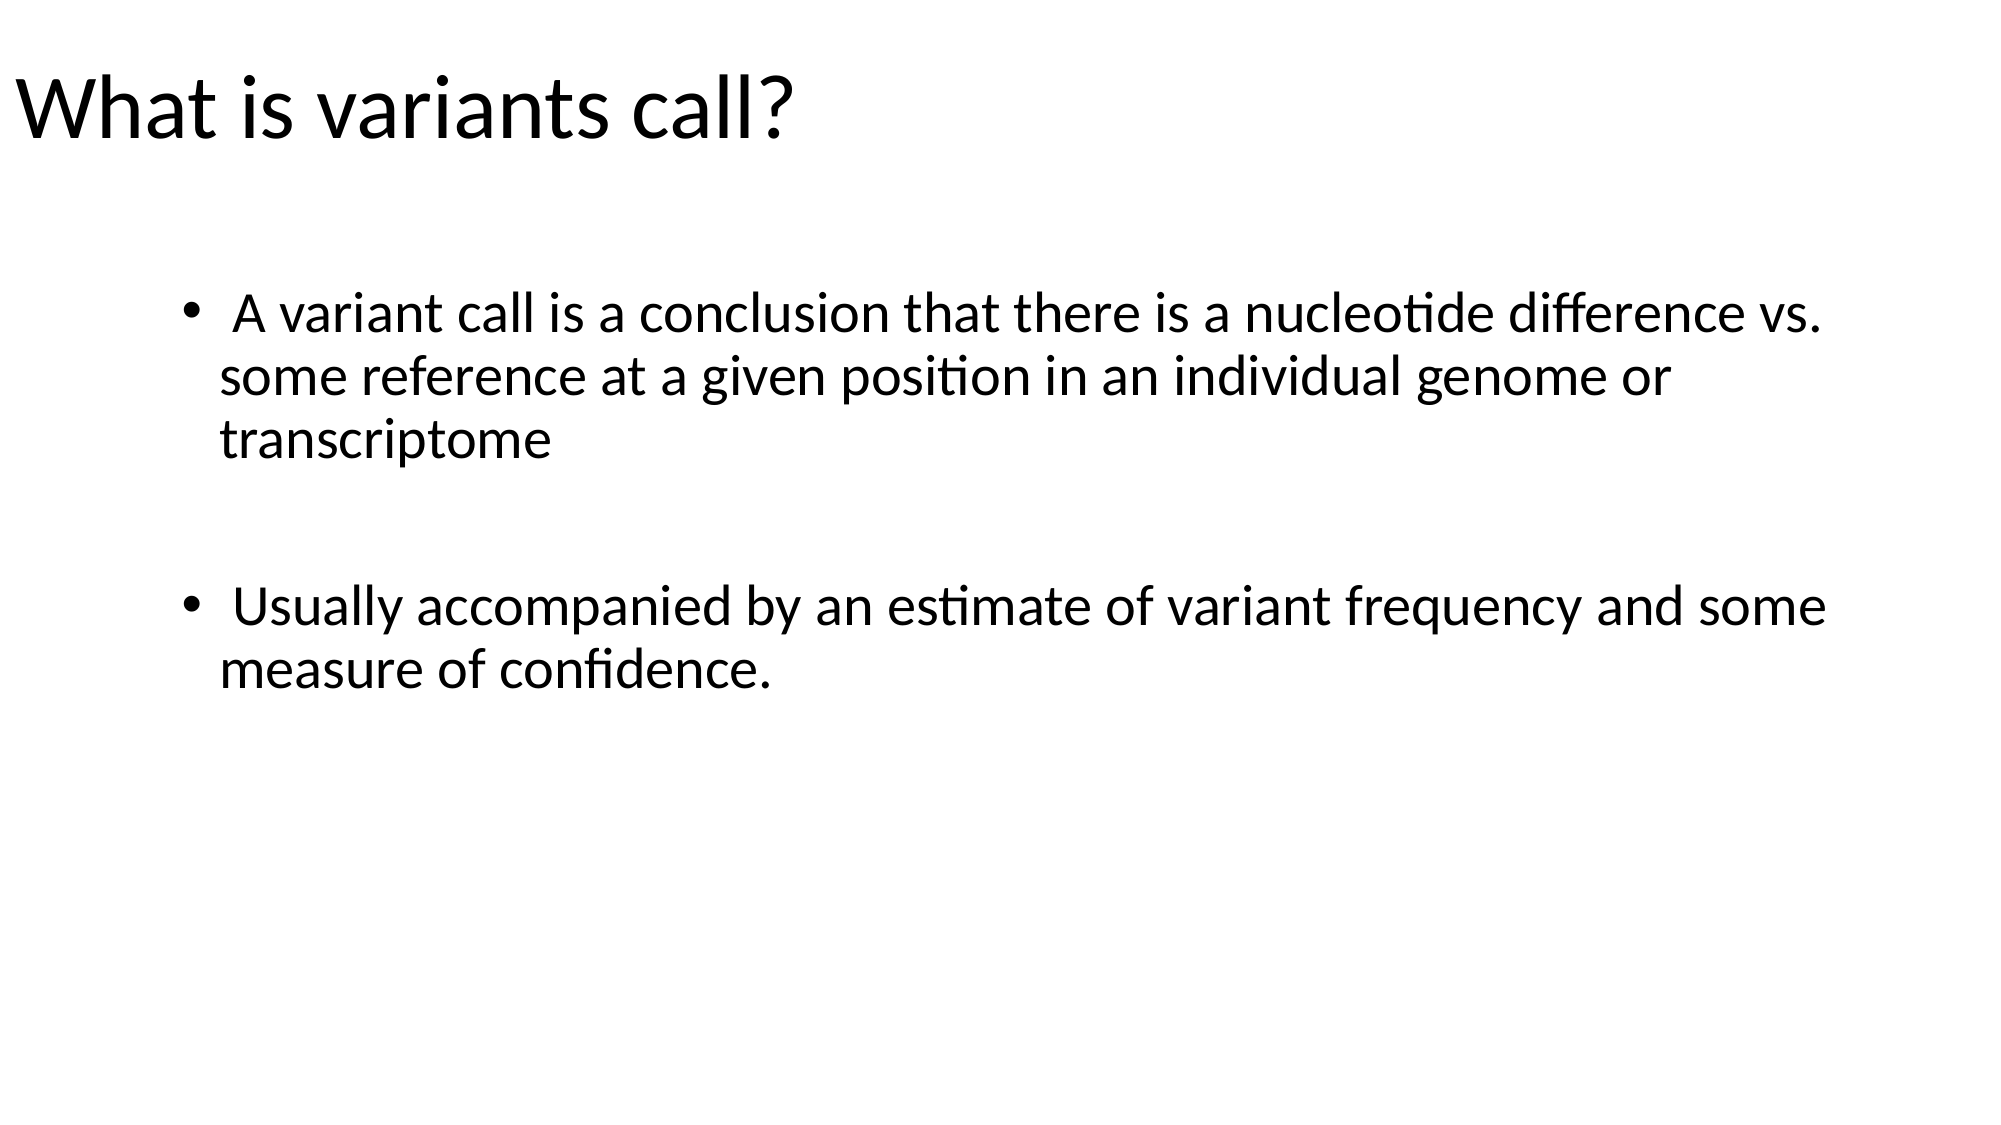

# What is variants call?
 A variant call is a conclusion that there is a nucleotide difference vs. some reference at a given position in an individual genome or transcriptome

 Usually accompanied by an estimate of variant frequency and some measure of confidence.